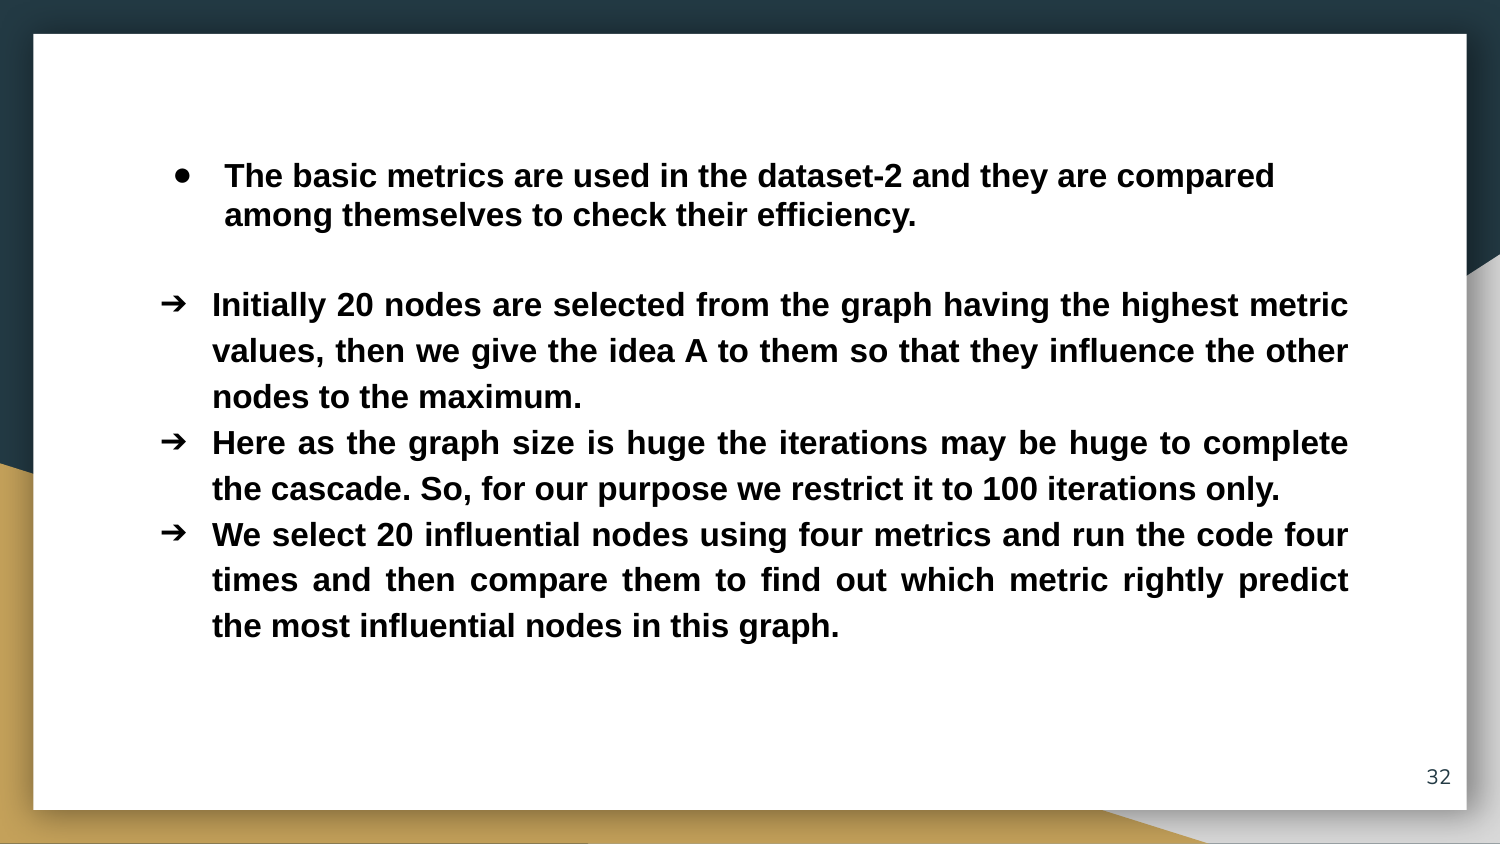

# The basic metrics are used in the dataset-2 and they are compared among themselves to check their efficiency.
Initially 20 nodes are selected from the graph having the highest metric values, then we give the idea A to them so that they influence the other nodes to the maximum.
Here as the graph size is huge the iterations may be huge to complete the cascade. So, for our purpose we restrict it to 100 iterations only.
We select 20 influential nodes using four metrics and run the code four times and then compare them to find out which metric rightly predict the most influential nodes in this graph.

32